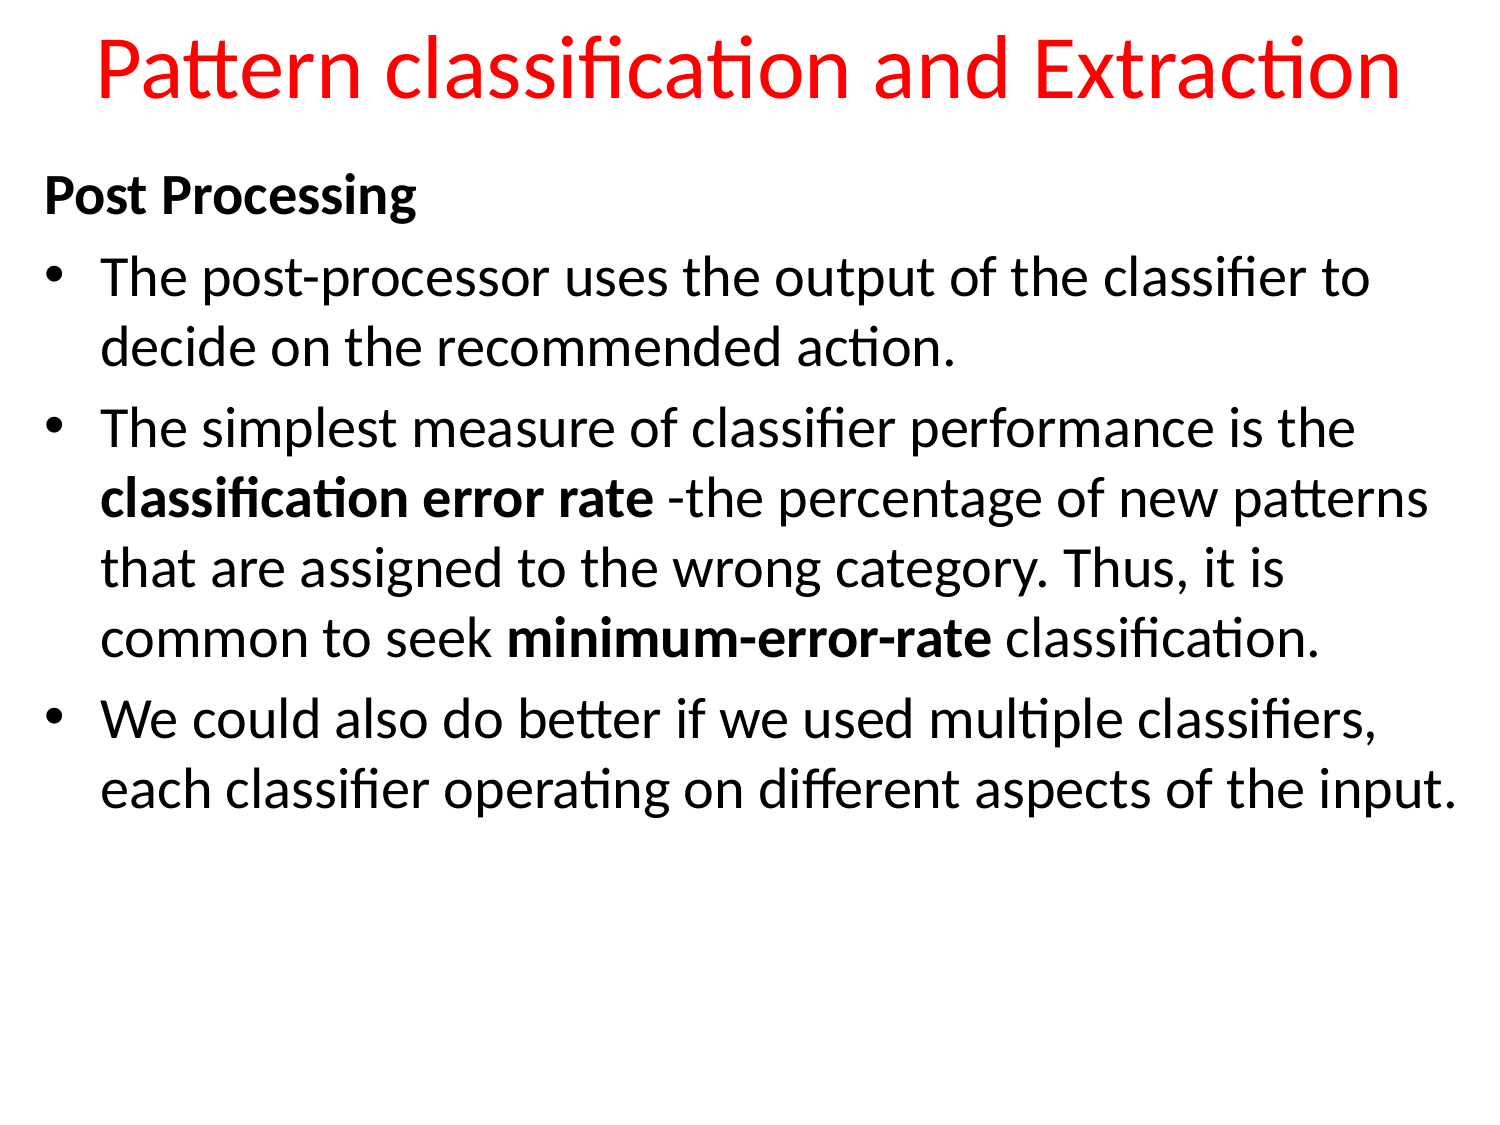

# Pattern classification and Extraction
Post Processing
The post-processor uses the output of the classifier to decide on the recommended action.
The simplest measure of classifier performance is the classification error rate -the percentage of new patterns that are assigned to the wrong category. Thus, it is common to seek minimum-error-rate classification.
We could also do better if we used multiple classifiers, each classifier operating on different aspects of the input.